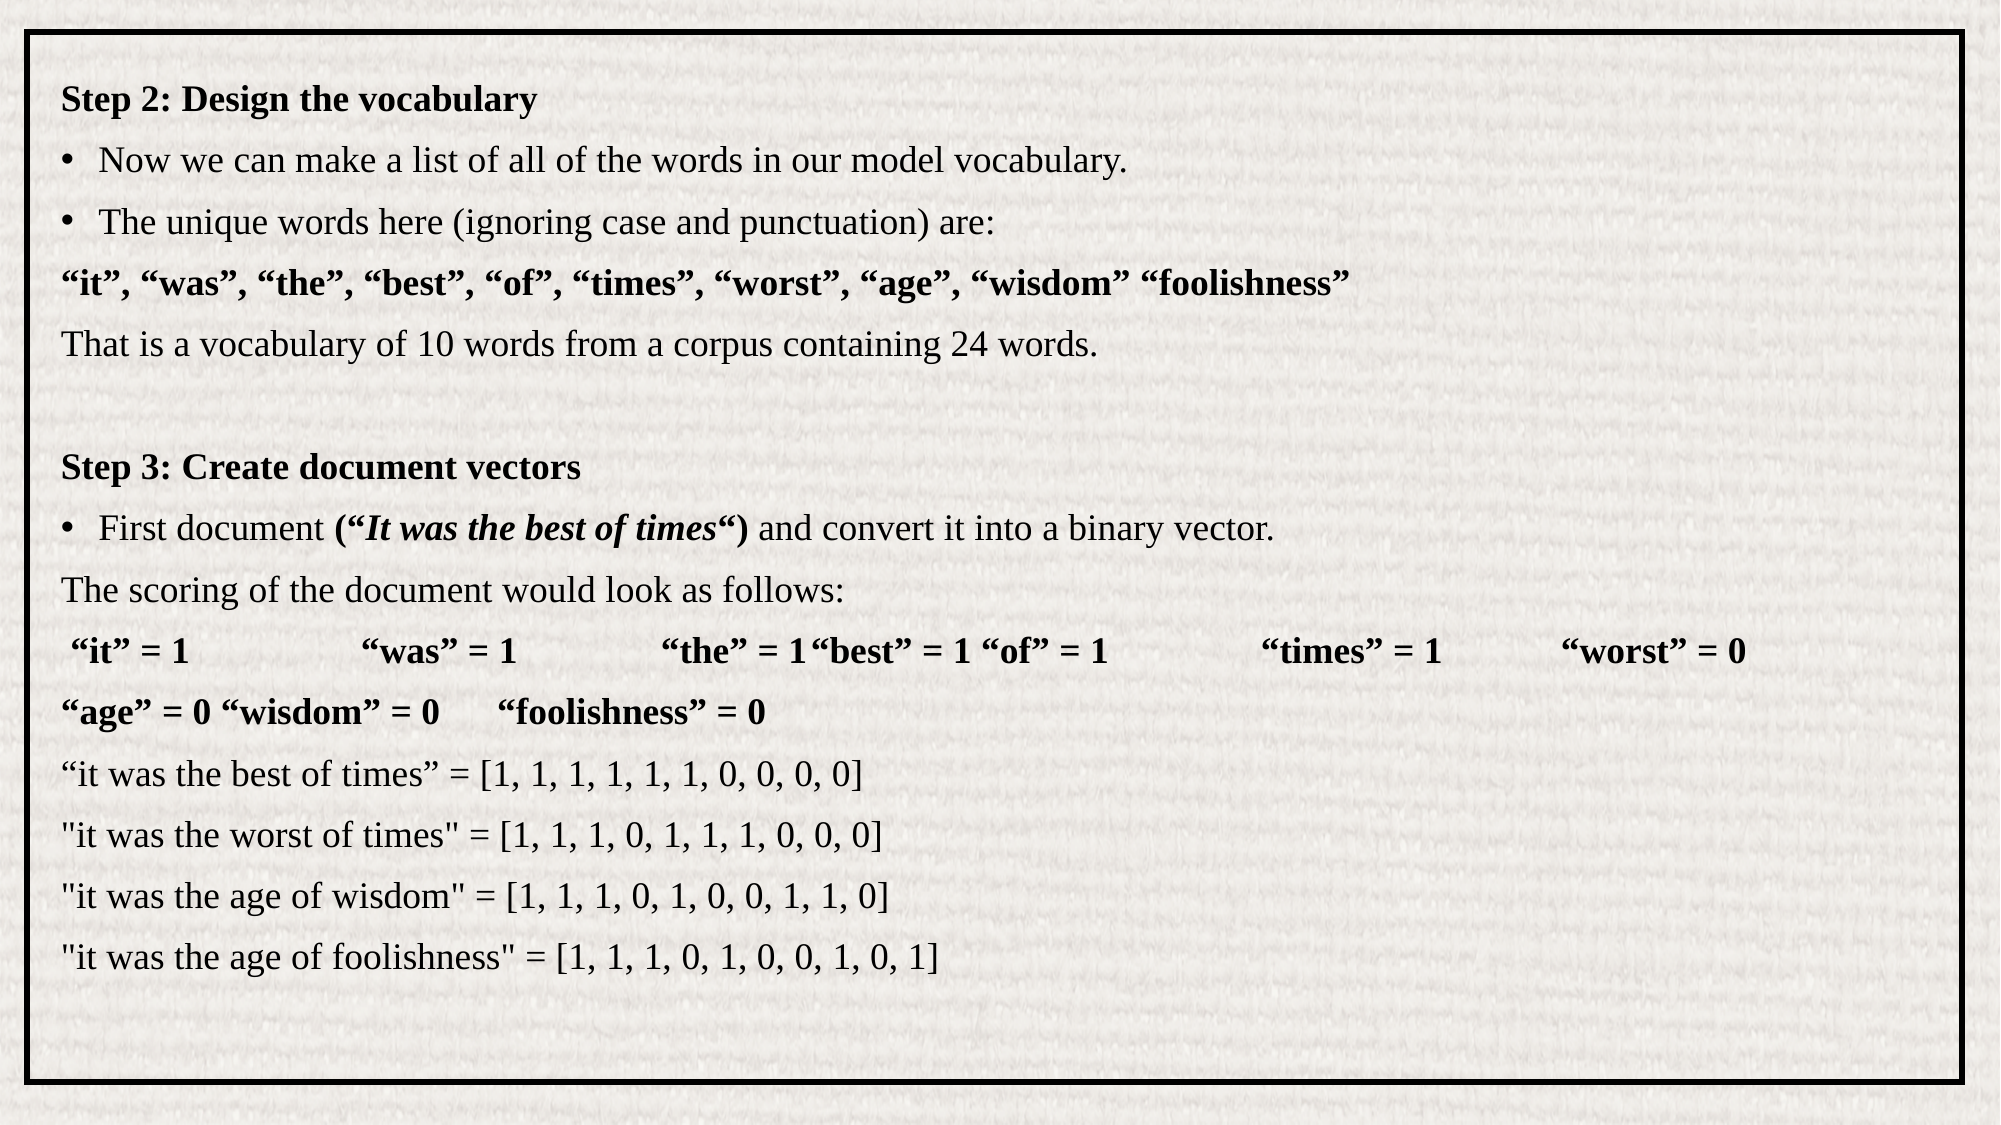

Step 2: Design the vocabulary
Now we can make a list of all of the words in our model vocabulary.
The unique words here (ignoring case and punctuation) are:
“it”, “was”, “the”, “best”, “of”, “times”, “worst”, “age”, “wisdom” “foolishness”
That is a vocabulary of 10 words from a corpus containing 24 words.

Step 3: Create document vectors
First document (“It was the best of times“) and convert it into a binary vector.
The scoring of the document would look as follows:
 “it” = 1		“was” = 1	“the” = 1	“best” = 1 “of” = 1		“times” = 1	“worst” = 0
“age” = 0 “wisdom” = 0      “foolishness” = 0
“it was the best of times” = [1, 1, 1, 1, 1, 1, 0, 0, 0, 0]
"it was the worst of times" = [1, 1, 1, 0, 1, 1, 1, 0, 0, 0]
"it was the age of wisdom" = [1, 1, 1, 0, 1, 0, 0, 1, 1, 0]
"it was the age of foolishness" = [1, 1, 1, 0, 1, 0, 0, 1, 0, 1]